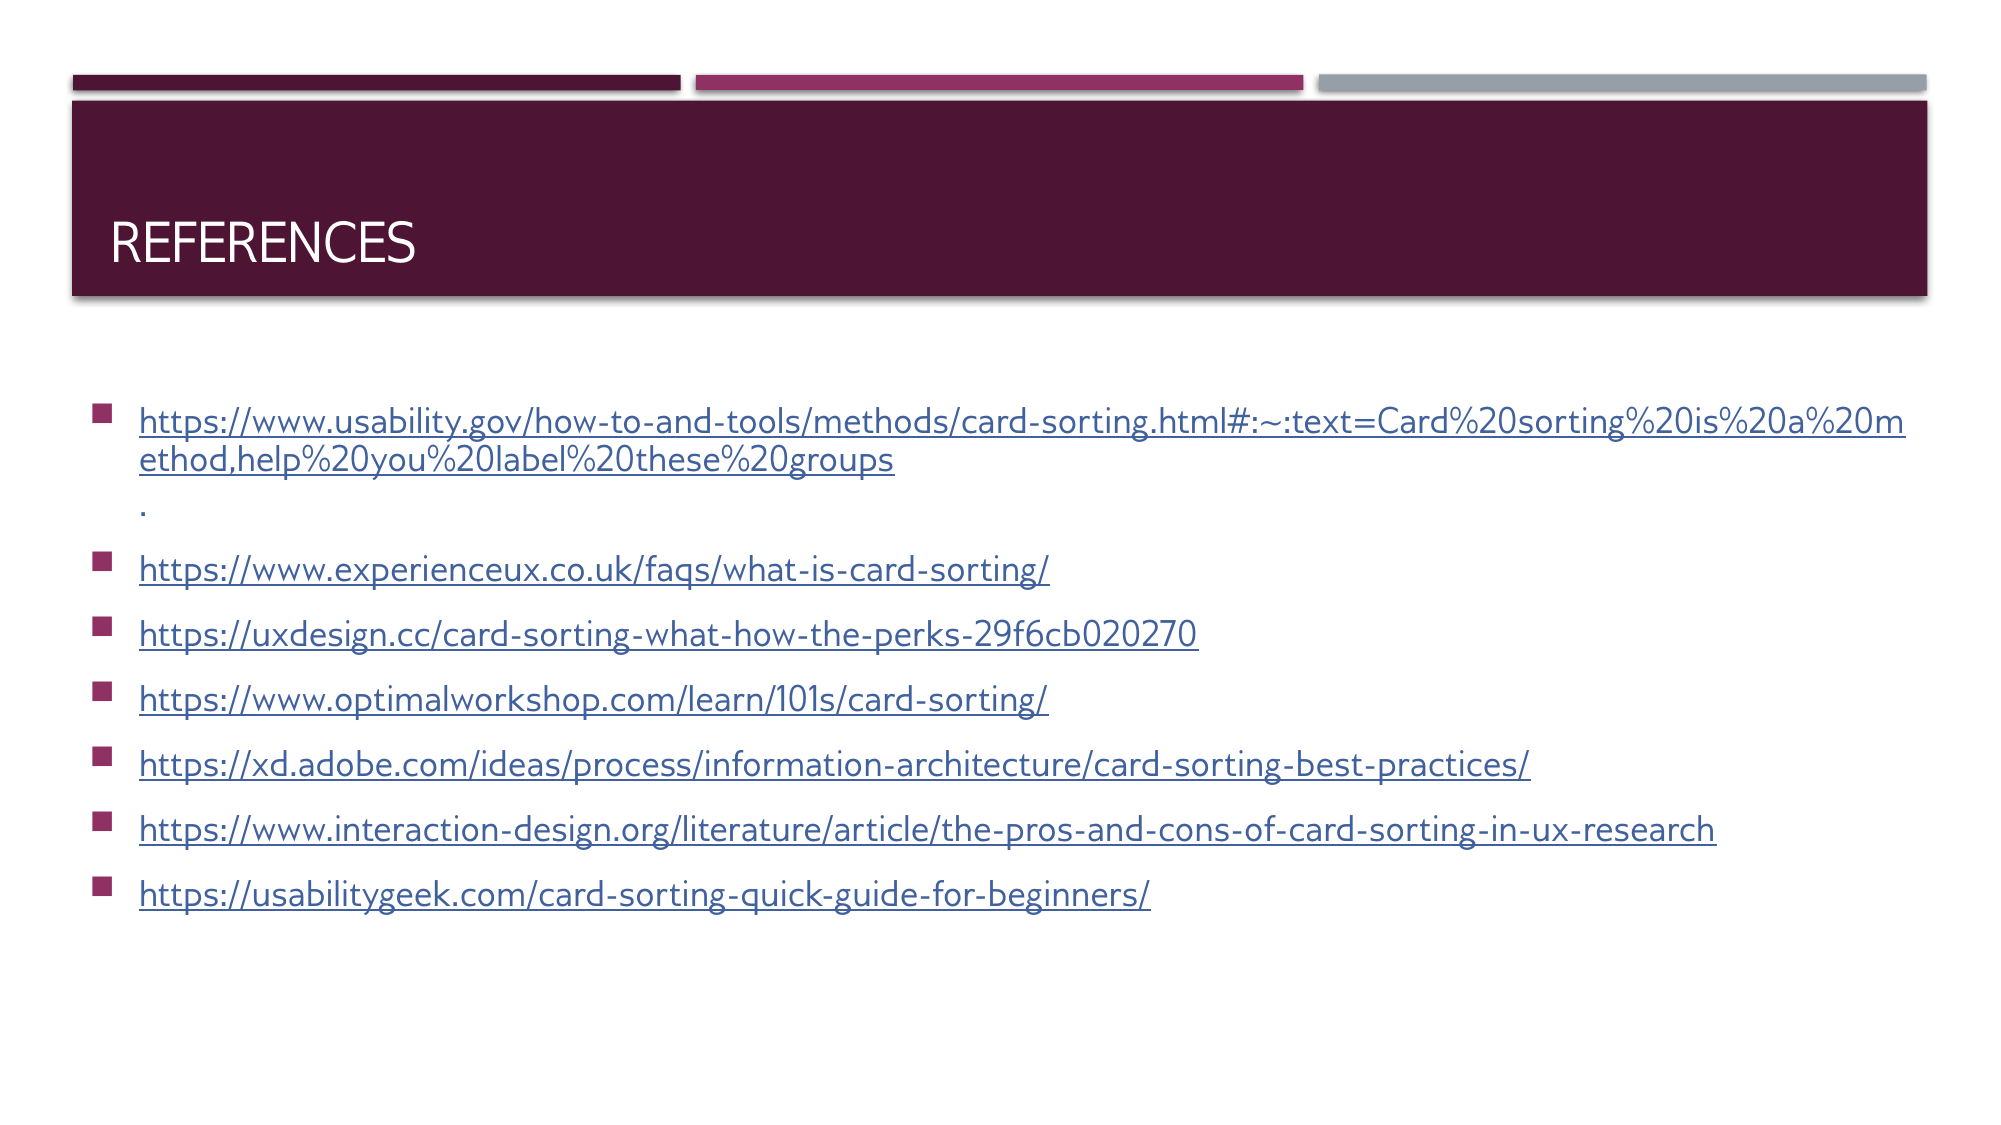

# References
https://www.usability.gov/how-to-and-tools/methods/card-sorting.html#:~:text=Card%20sorting%20is%20a%20method,help%20you%20label%20these%20groups.
https://www.experienceux.co.uk/faqs/what-is-card-sorting/
https://uxdesign.cc/card-sorting-what-how-the-perks-29f6cb020270
https://www.optimalworkshop.com/learn/101s/card-sorting/
https://xd.adobe.com/ideas/process/information-architecture/card-sorting-best-practices/
https://www.interaction-design.org/literature/article/the-pros-and-cons-of-card-sorting-in-ux-research
https://usabilitygeek.com/card-sorting-quick-guide-for-beginners/